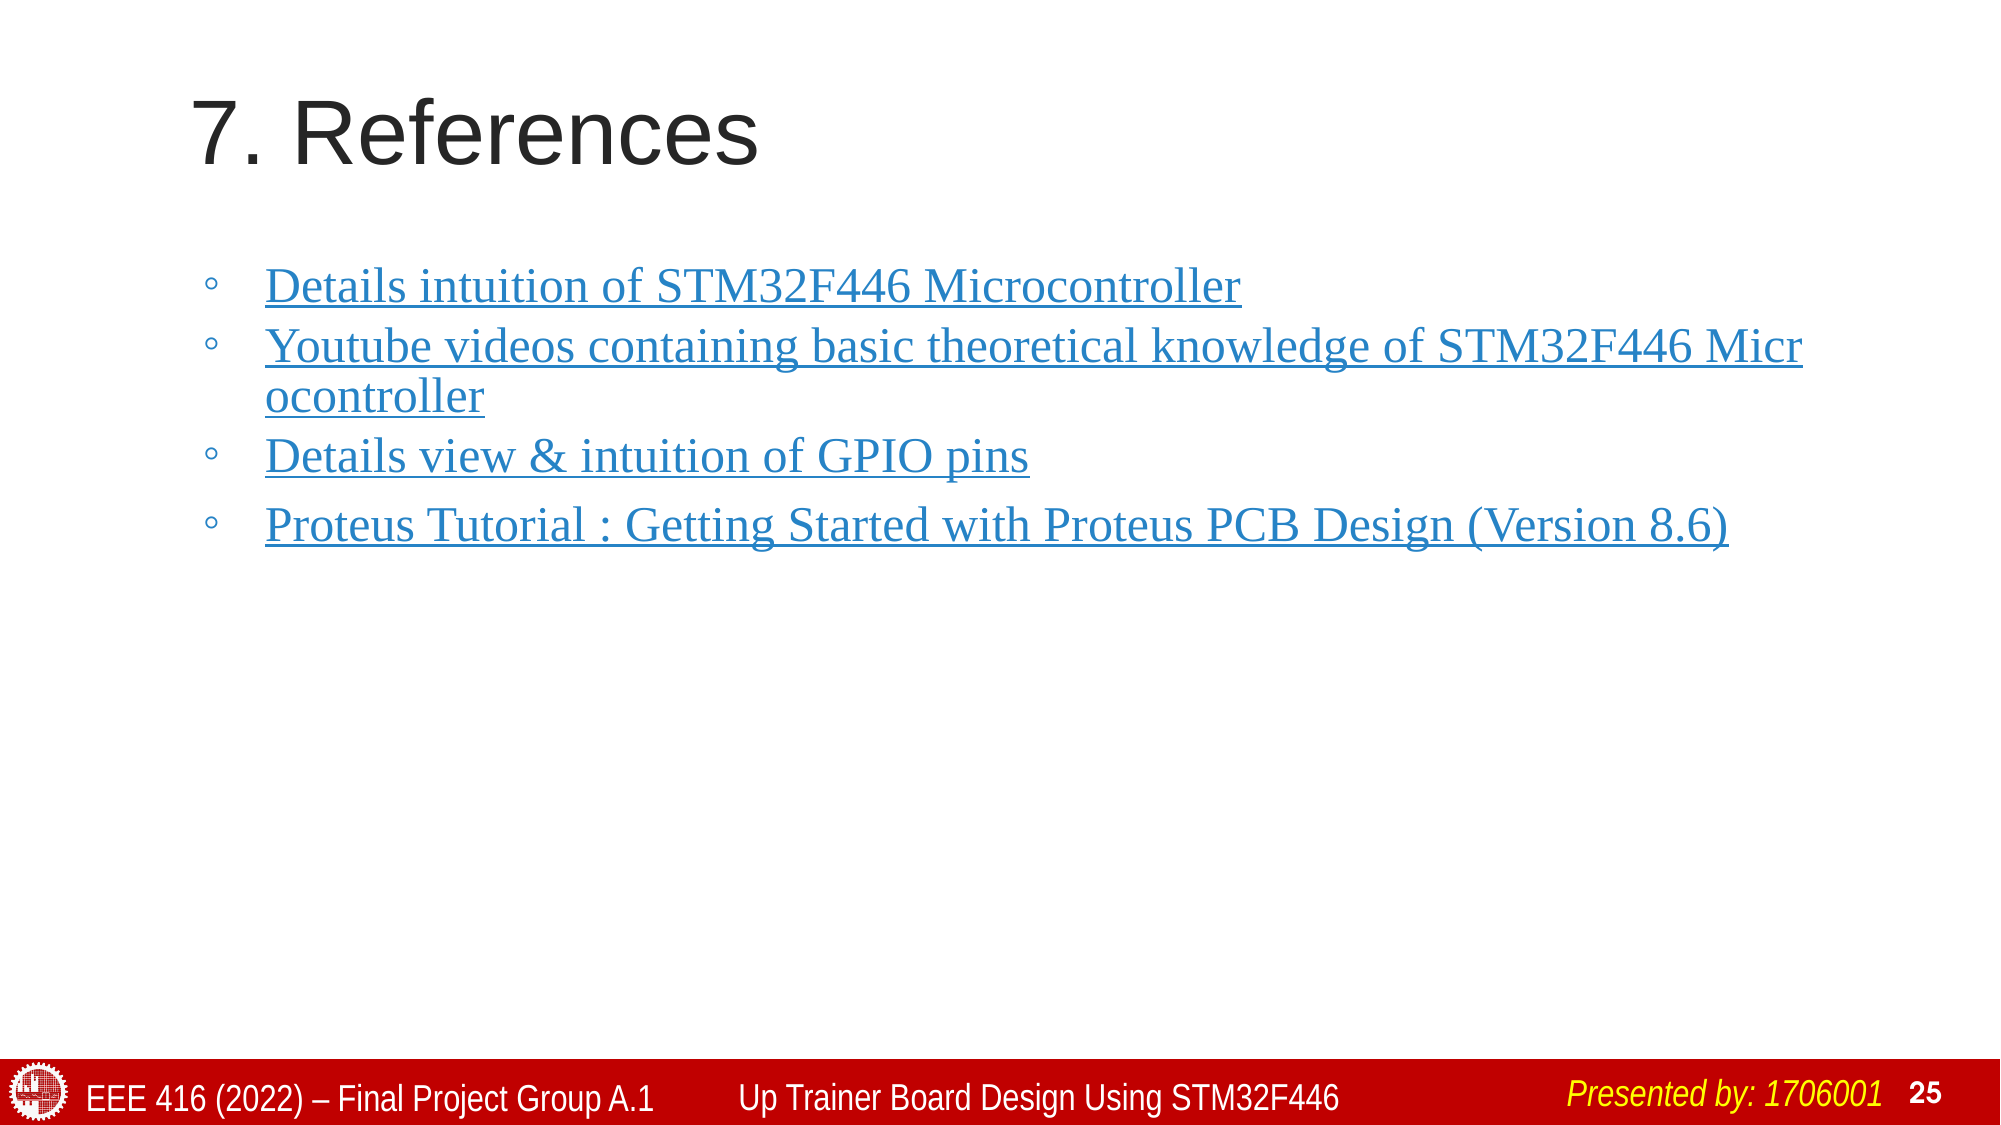

# 7. References
Details intuition of STM32F446 Microcontroller
Youtube videos containing basic theoretical knowledge of STM32F446 Microcontroller
Details view & intuition of GPIO pins
Proteus Tutorial : Getting Started with Proteus PCB Design (Version 8.6)

Presented by: 1706001
Up Trainer Board Design Using STM32F446
EEE 416 (2022) – Final Project Group A.1
25